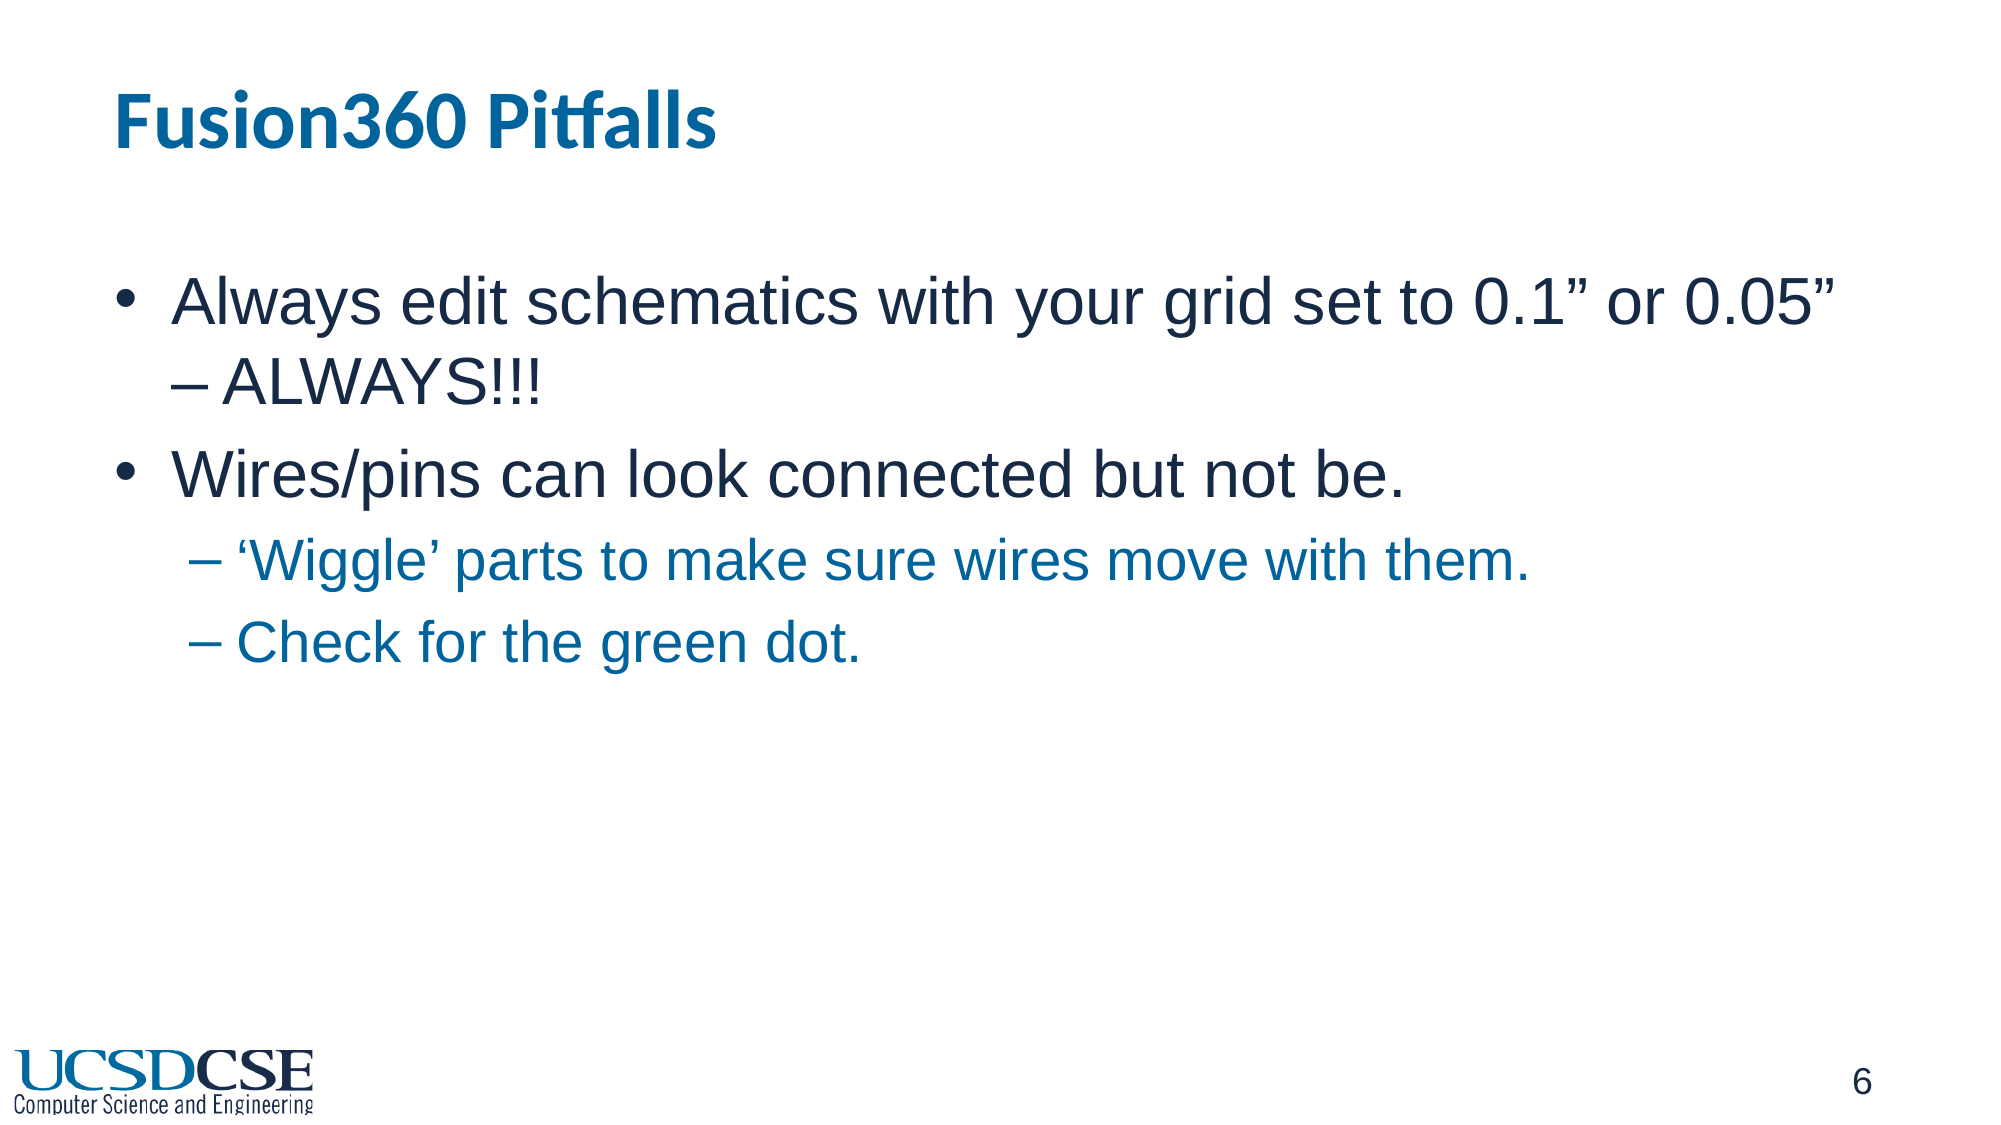

# Fusion360 Pitfalls
Always edit schematics with your grid set to 0.1” or 0.05” – ALWAYS!!!
Wires/pins can look connected but not be.
‘Wiggle’ parts to make sure wires move with them.
Check for the green dot.